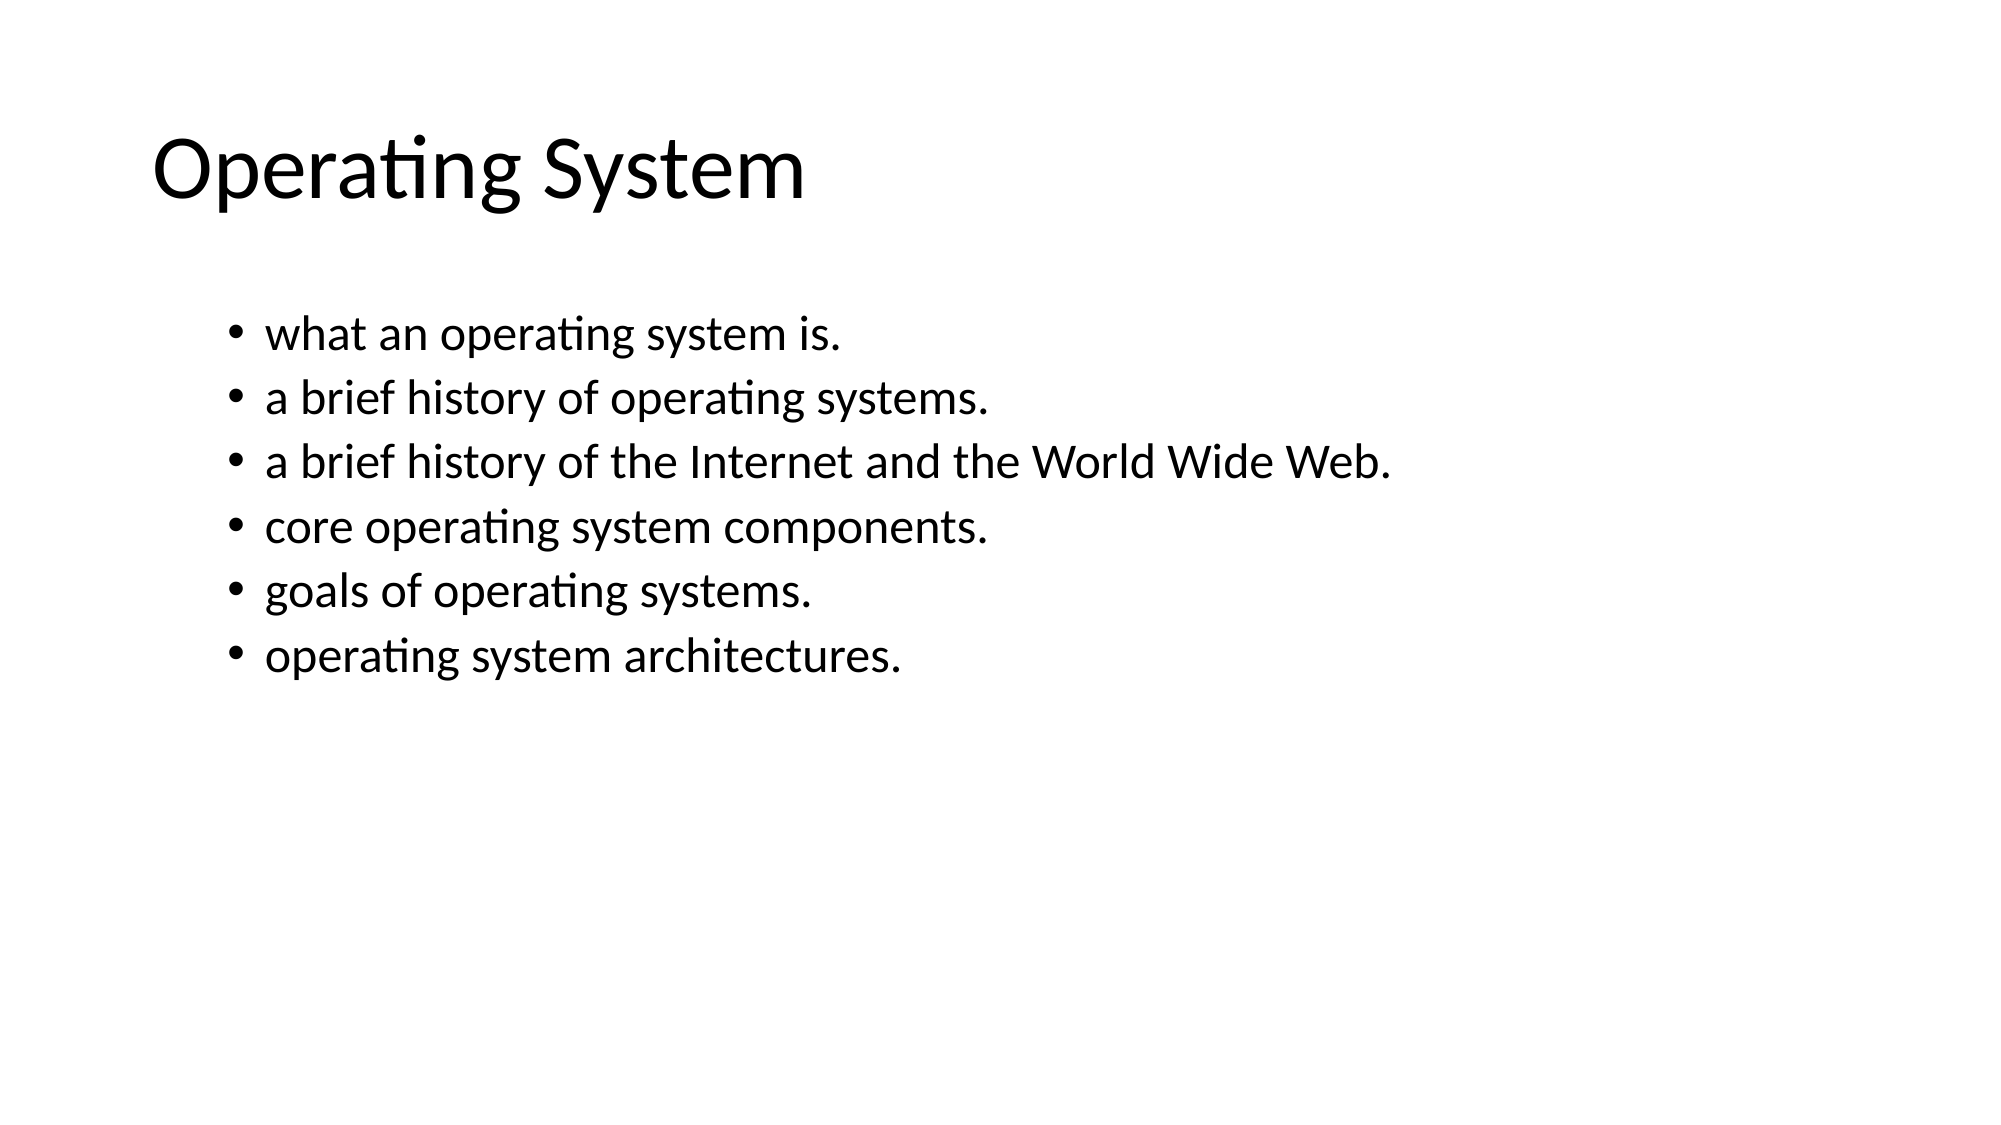

# Operating System
what an operating system is.
a brief history of operating systems.
a brief history of the Internet and the World Wide Web.
core operating system components.
goals of operating systems.
operating system architectures.